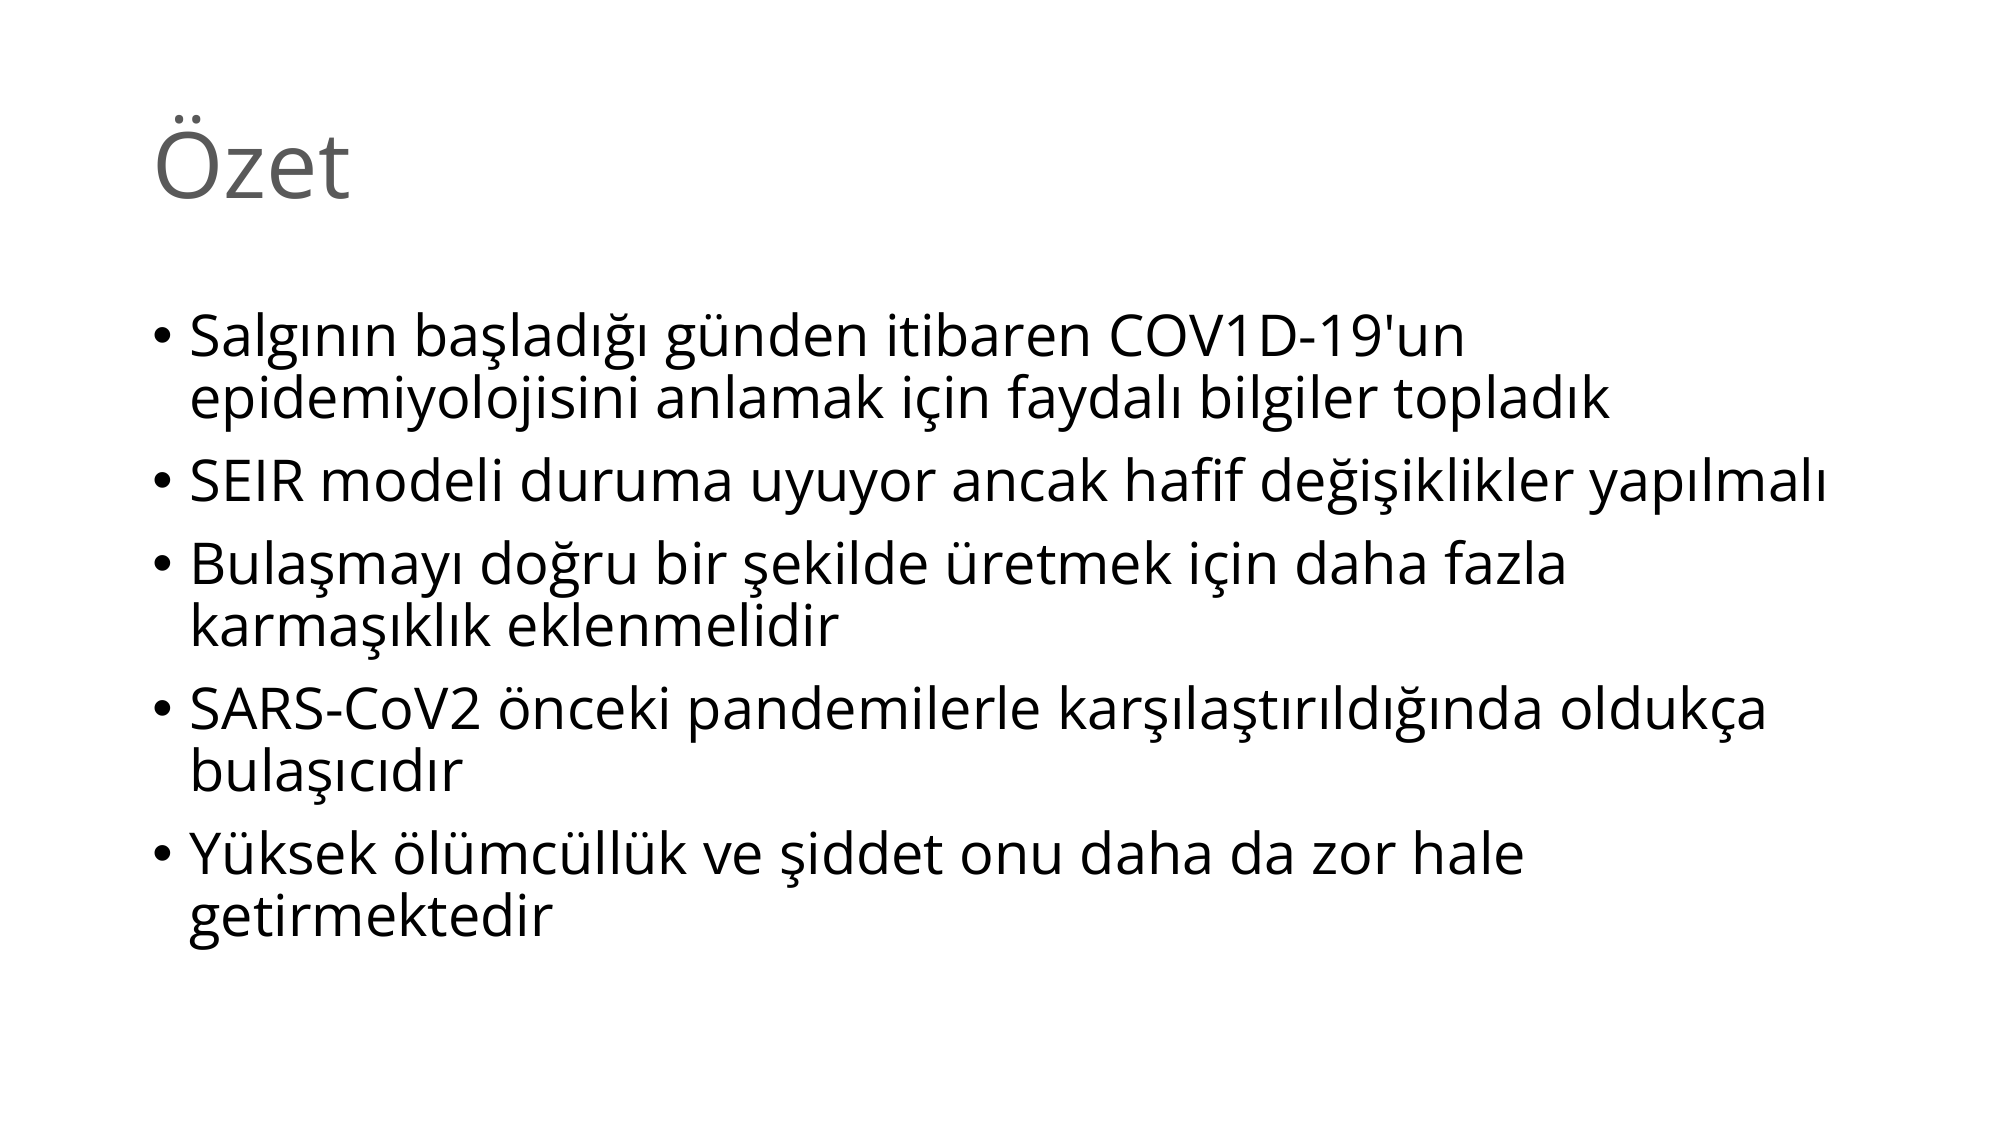

# Özet
Salgının başladığı günden itibaren COV1D-19'un epidemiyolojisini anlamak için faydalı bilgiler topladık
SEIR modeli duruma uyuyor ancak hafif değişiklikler yapılmalı
Bulaşmayı doğru bir şekilde üretmek için daha fazla karmaşıklık eklenmelidir
SARS-CoV2 önceki pandemilerle karşılaştırıldığında oldukça bulaşıcıdır
Yüksek ölümcüllük ve şiddet onu daha da zor hale getirmektedir